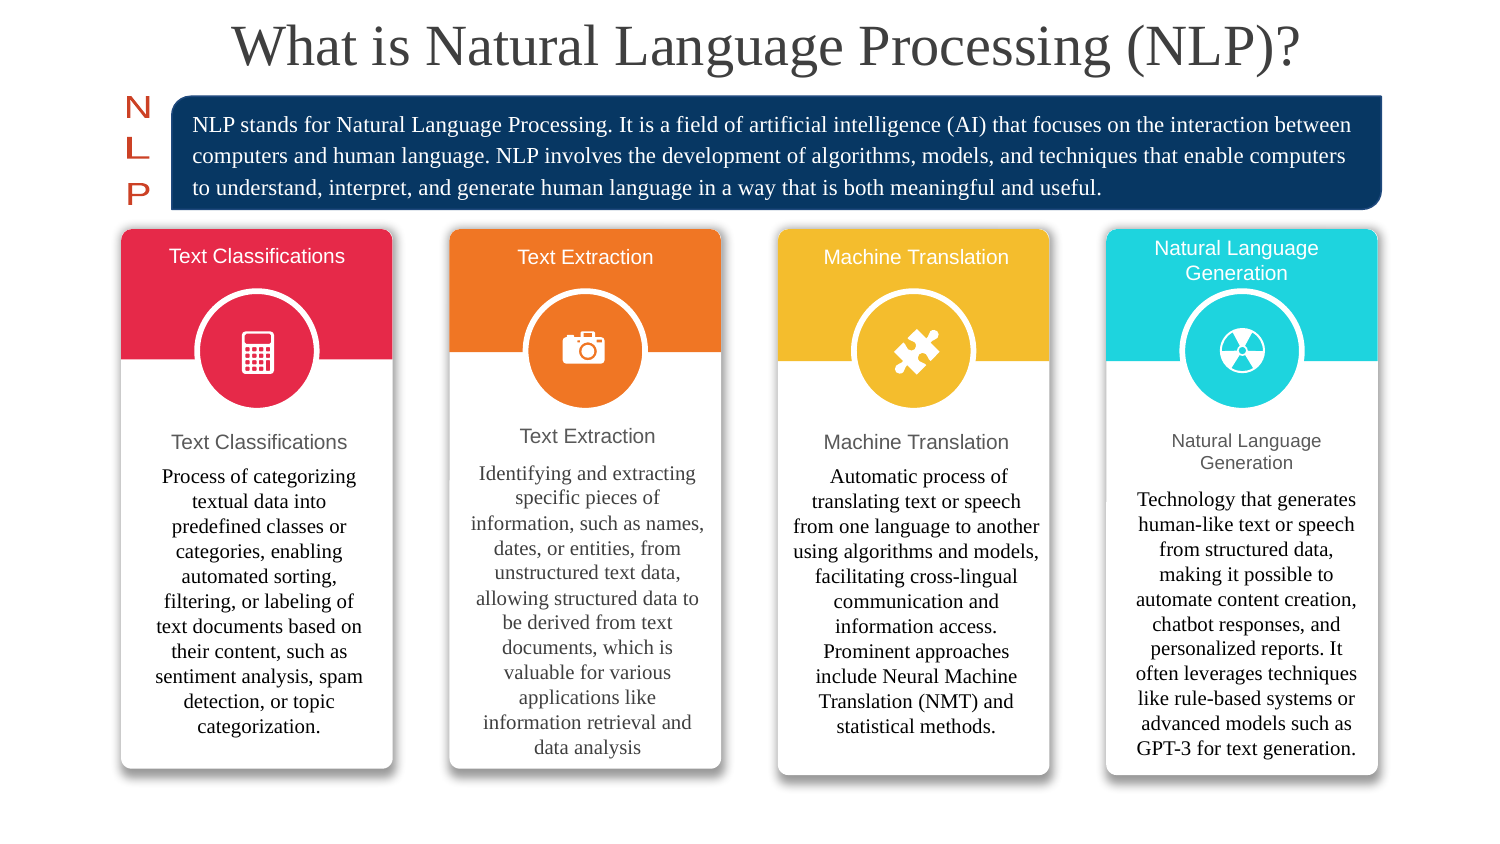

What is Natural Language Processing (NLP)?
N
NLP stands for Natural Language Processing. It is a field of artificial intelligence (AI) that focuses on the interaction between computers and human language. NLP involves the development of algorithms, models, and techniques that enable computers to understand, interpret, and generate human language in a way that is both meaningful and useful.
L
P

Natural Language Generation

Text Classifications

Text Extraction
Machine Translation

Text Extraction
Identifying and extracting specific pieces of information, such as names, dates, or entities, from unstructured text data, allowing structured data to be derived from text documents, which is valuable for various applications like information retrieval and data analysis
Machine Translation
 Automatic process of translating text or speech from one language to another using algorithms and models, facilitating cross-lingual communication and information access. Prominent approaches include Neural Machine Translation (NMT) and statistical methods.
Text Classifications
Process of categorizing textual data into predefined classes or categories, enabling automated sorting, filtering, or labeling of text documents based on their content, such as sentiment analysis, spam detection, or topic categorization.
Natural Language Generation
Technology that generates human-like text or speech from structured data, making it possible to automate content creation, chatbot responses, and personalized reports. It often leverages techniques like rule-based systems or advanced models such as GPT-3 for text generation.